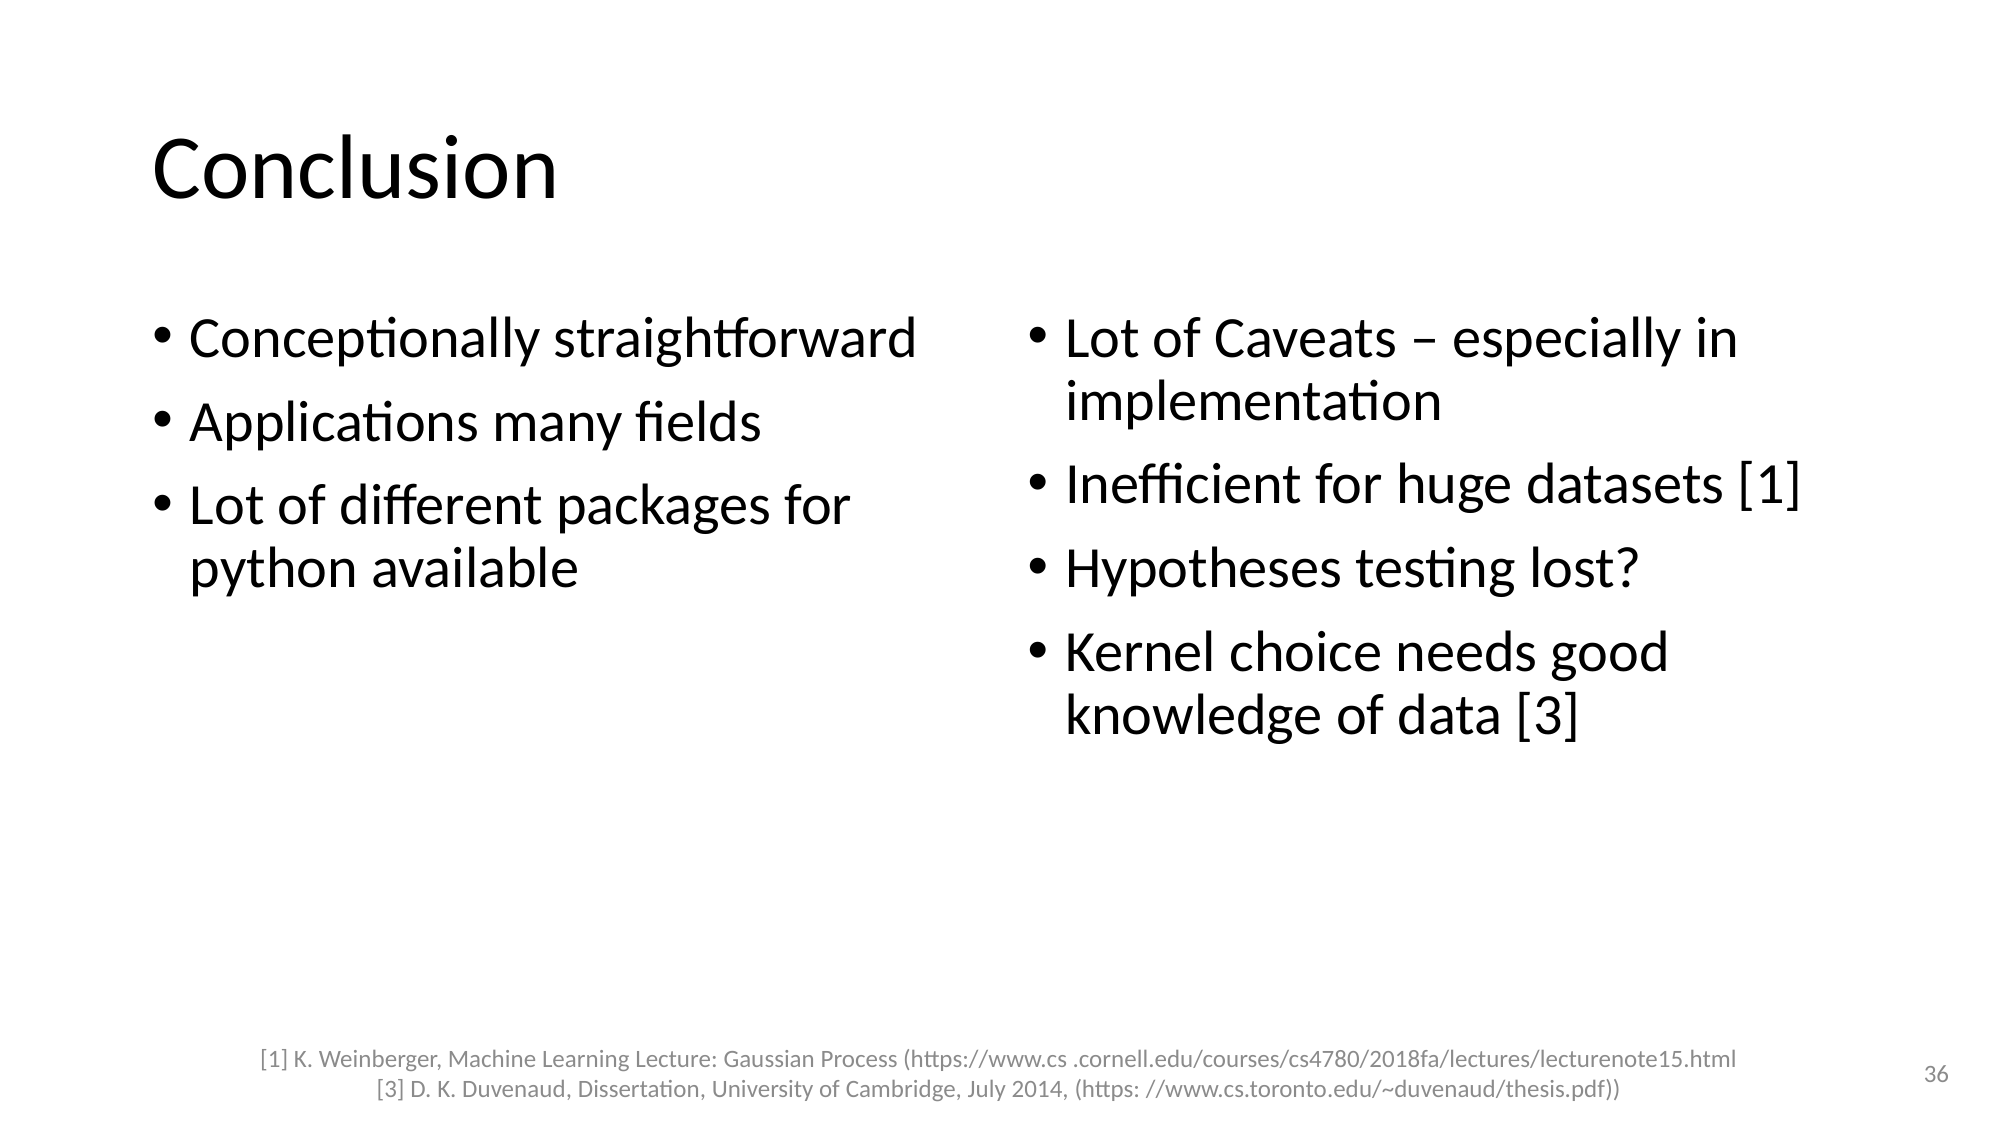

# Conclusion
Conceptionally straightforward
Applications many fields
Lot of different packages for python available
Lot of Caveats – especially in implementation
Inefficient for huge datasets [1]
Hypotheses testing lost?
Kernel choice needs good knowledge of data [3]
36
[1] K. Weinberger, Machine Learning Lecture: Gaussian Process (https://www.cs .cornell.edu/courses/cs4780/2018fa/lectures/lecturenote15.html
[3] D. K. Duvenaud, Dissertation, University of Cambridge, July 2014, (https: //www.cs.toronto.edu/~duvenaud/thesis.pdf))